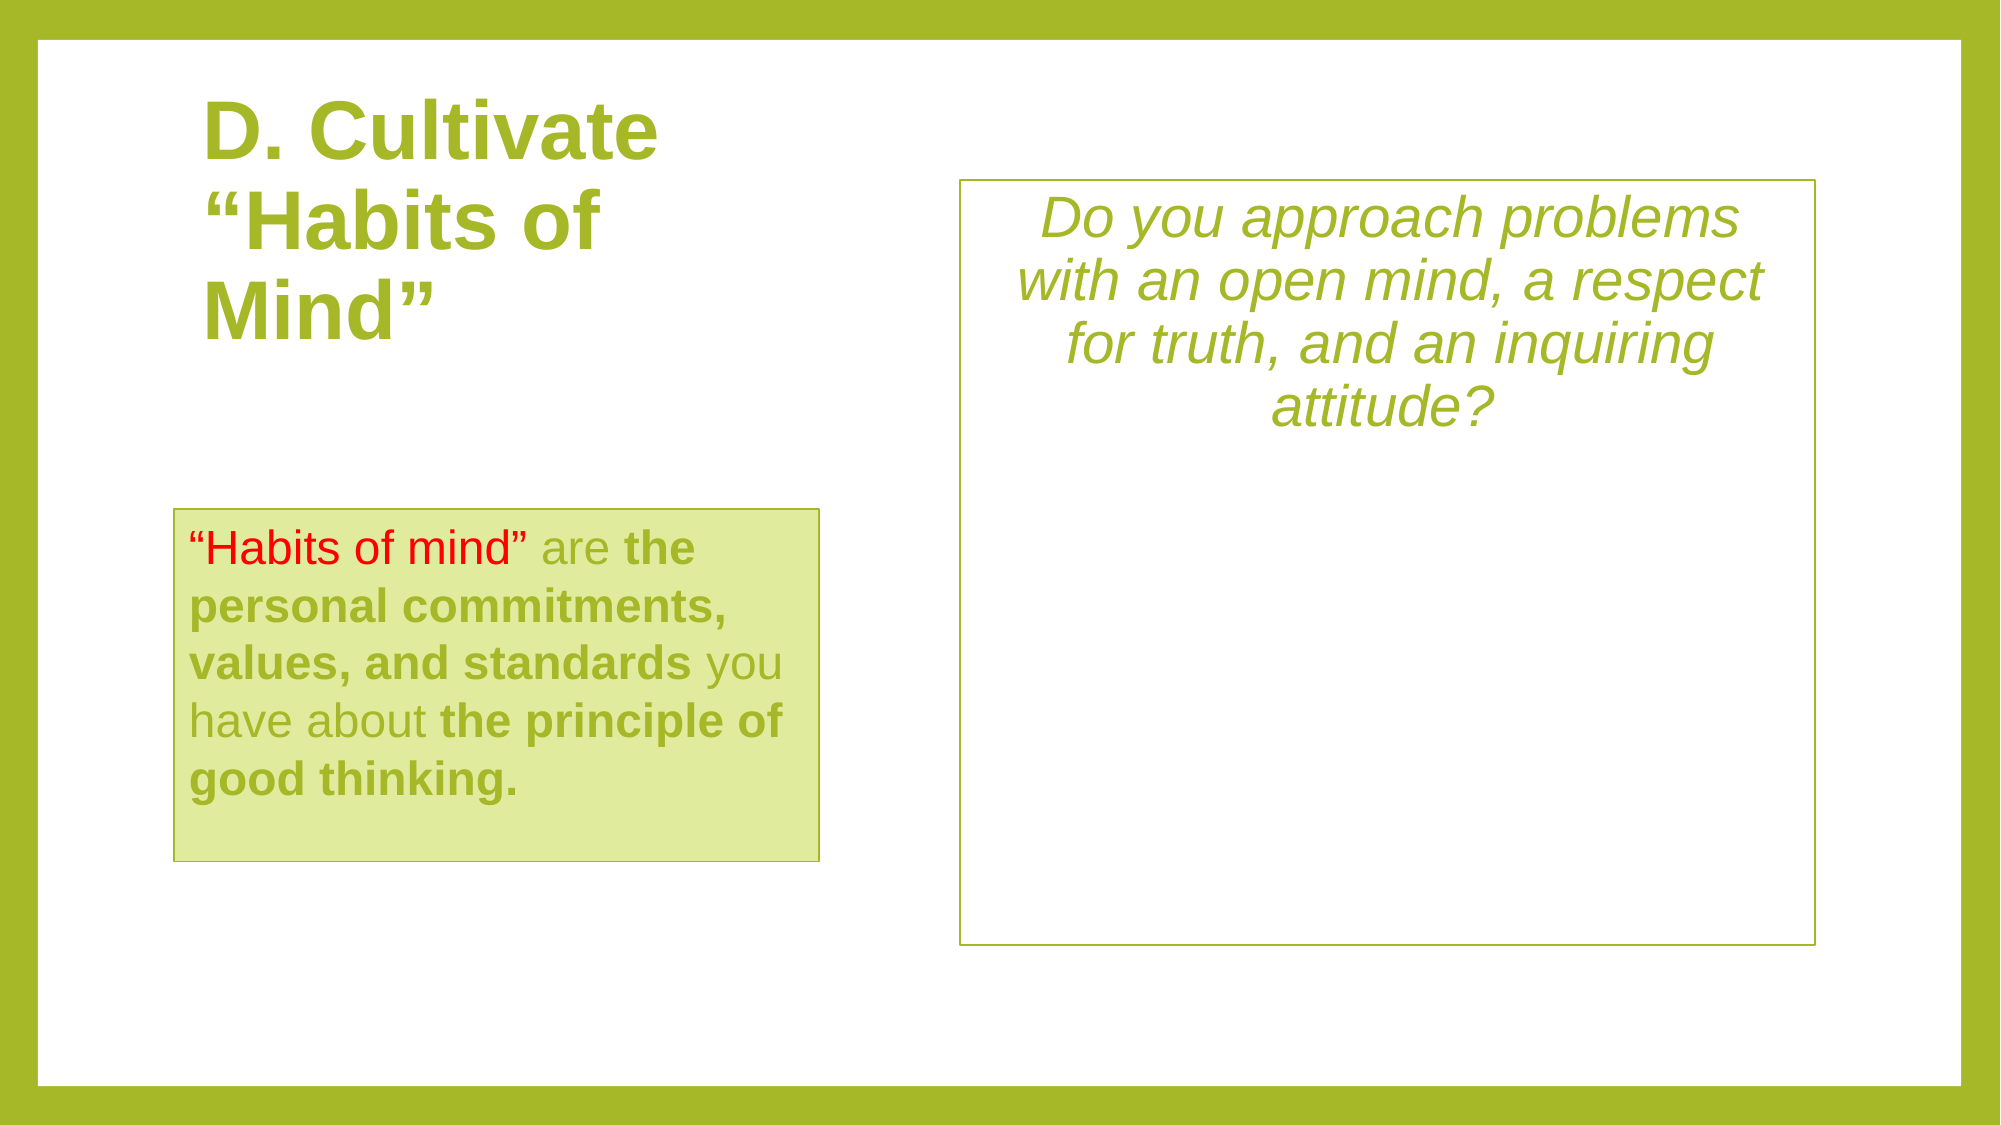

# D. Cultivate “Habits of Mind”
Do you approach problems with an open mind, a respect for truth, and an inquiring attitude?

“Habits of mind” are the personal commitments, values, and standards you have about the principle of good thinking.